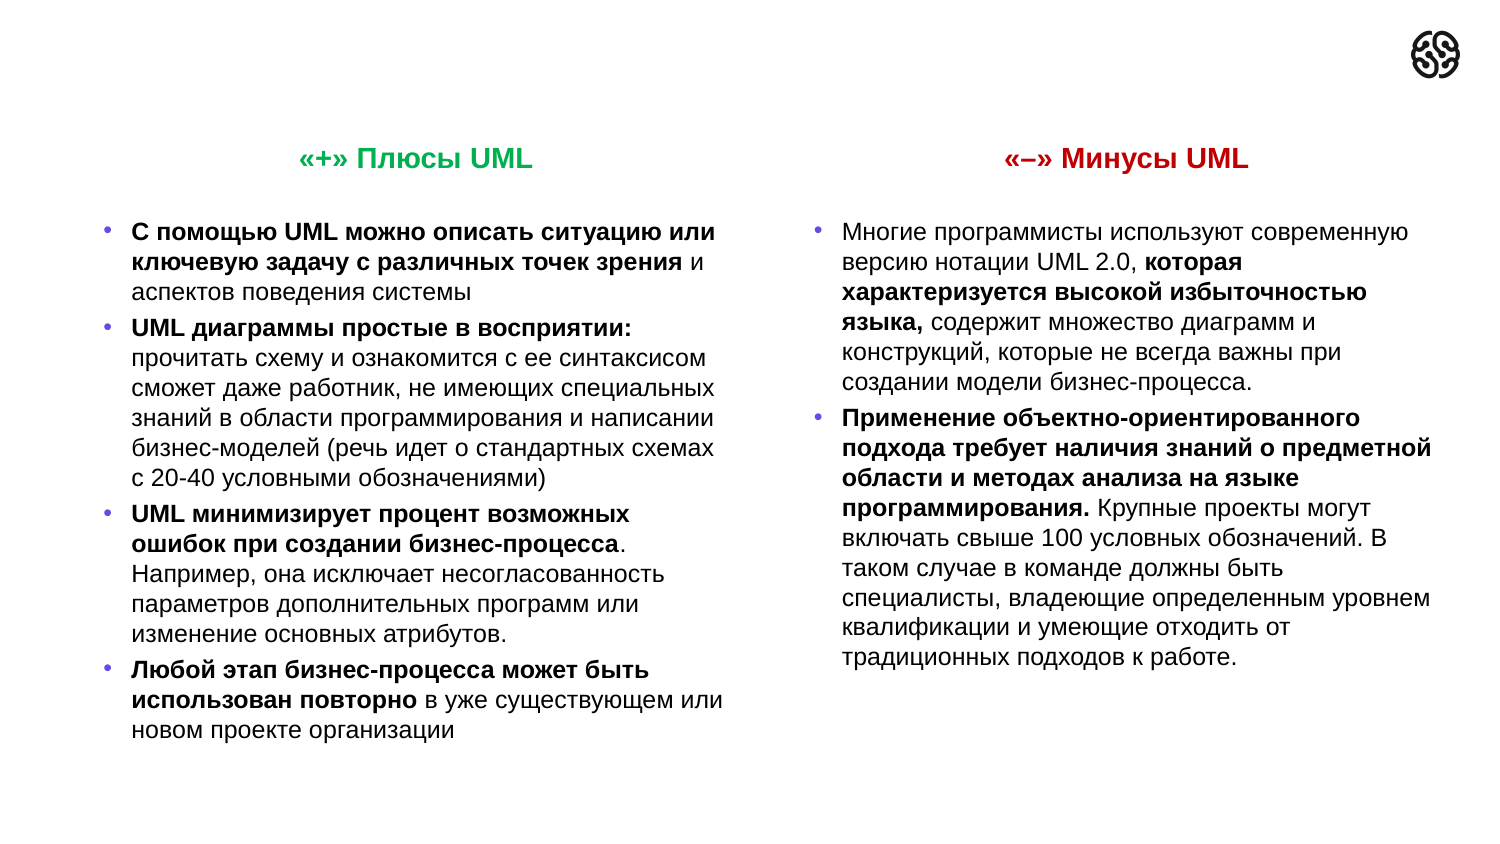

«+» Плюсы UML
С помощью UML можно описать ситуацию или ключевую задачу с различных точек зрения и аспектов поведения системы
UML диаграммы простые в восприятии: прочитать схему и ознакомится с ее синтаксисом сможет даже работник, не имеющих специальных знаний в области программирования и написании бизнес-моделей (речь идет о стандартных схемах с 20-40 условными обозначениями)
UML минимизирует процент возможных ошибок при создании бизнес-процесса. Например, она исключает несогласованность параметров дополнительных программ или изменение основных атрибутов.
Любой этап бизнес-процесса может быть использован повторно в уже существующем или новом проекте организации
«–» Минусы UML
Многие программисты используют современную версию нотации UML 2.0, которая характеризуется высокой избыточностью языка, содержит множество диаграмм и конструкций, которые не всегда важны при создании модели бизнес-процесса.
Применение объектно-ориентированного подхода требует наличия знаний о предметной области и методах анализа на языке программирования. Крупные проекты могут включать свыше 100 условных обозначений. В таком случае в команде должны быть специалисты, владеющие определенным уровнем квалификации и умеющие отходить от традиционных подходов к работе.